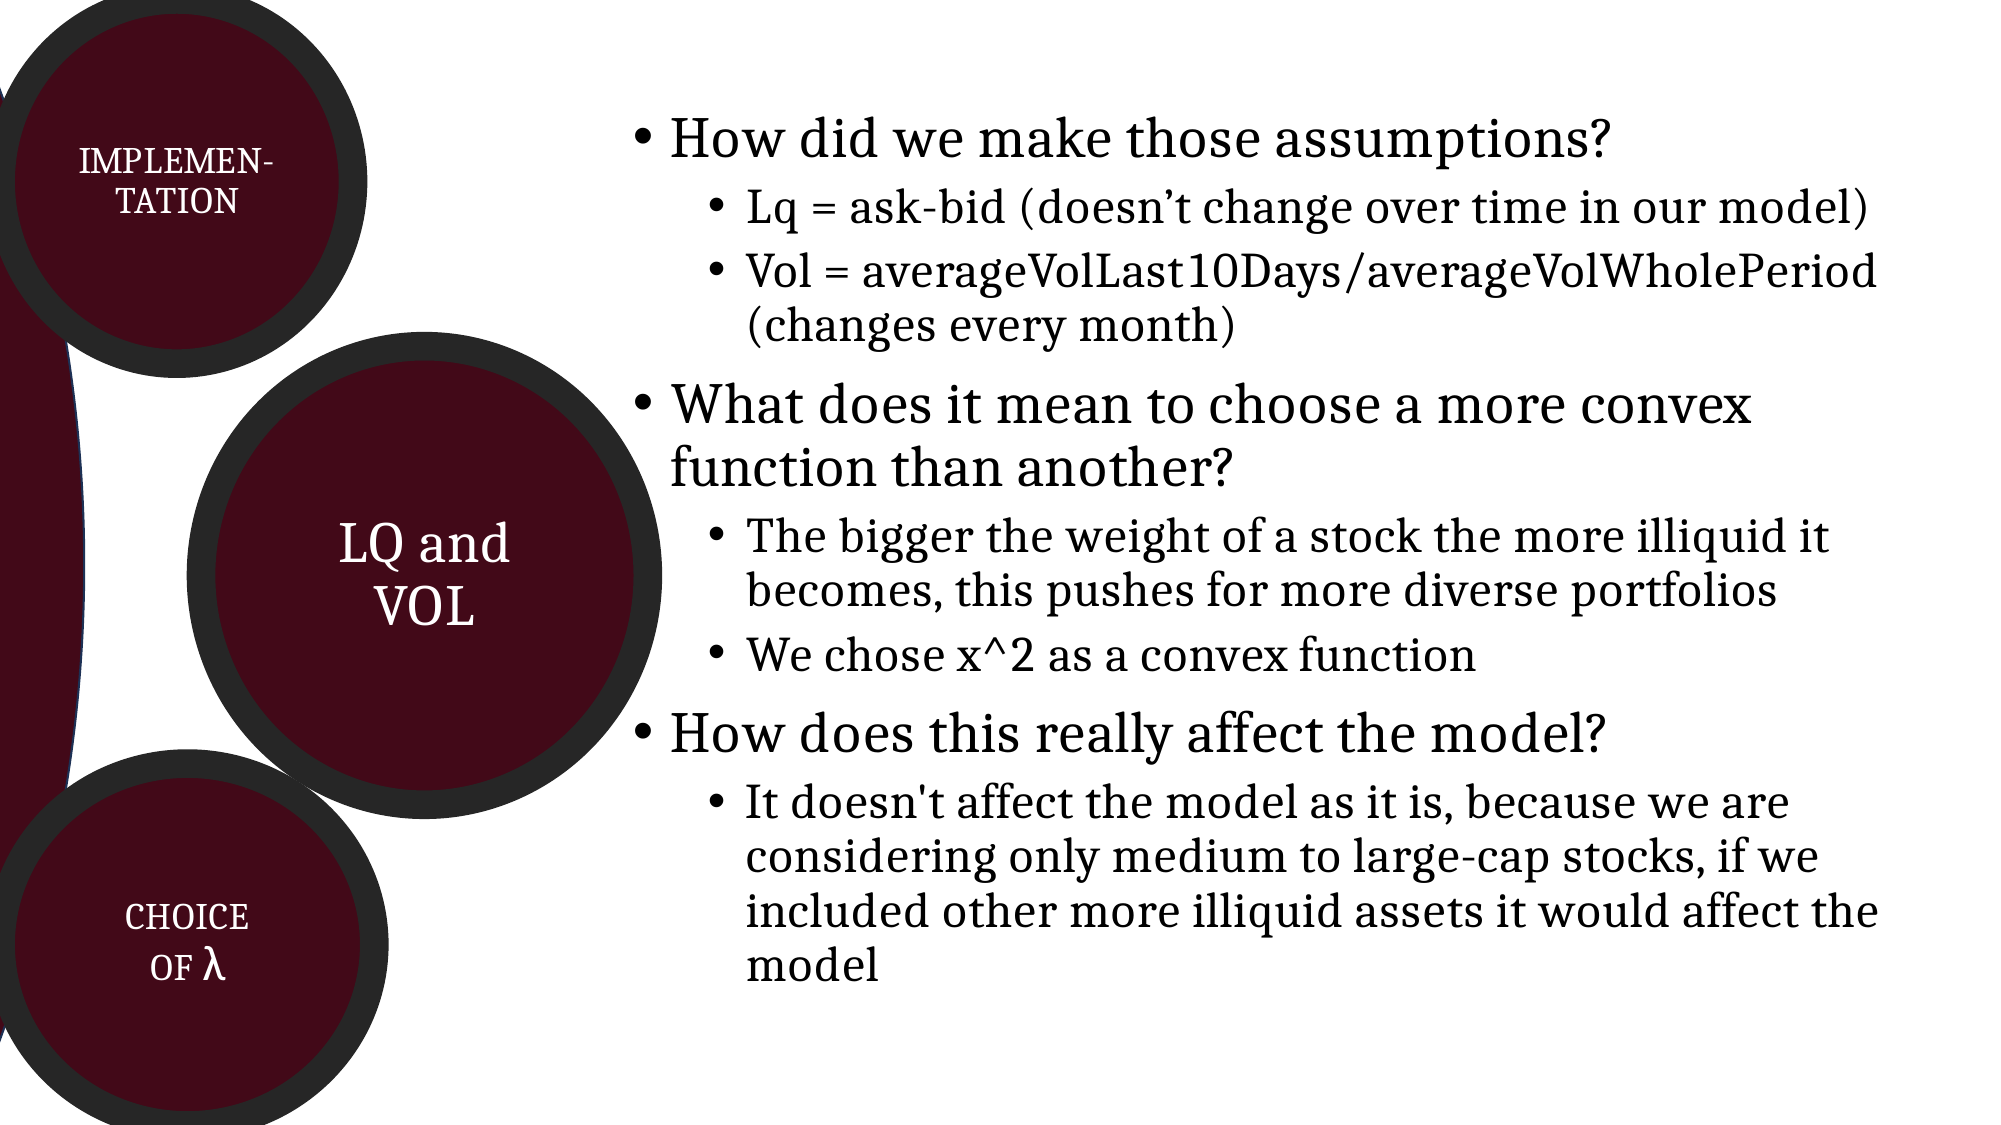

THE
MARKET
PORTFOLIO
IMPLEMEN-TATION
How did we make those assumptions?
Lq = ask-bid (doesn’t change over time in our model)
Vol = averageVolLast10Days/averageVolWholePeriod (changes every month)
What does it mean to choose a more convex function than another?
The bigger the weight of a stock the more illiquid it becomes, this pushes for more diverse portfolios
We chose x^2 as a convex function
How does this really affect the model?
It doesn't affect the model as it is, because we are considering only medium to large-cap stocks, if we included other more illiquid assets it would affect the model
LQ and VOL
CHOICE
OF λ
λ = 0